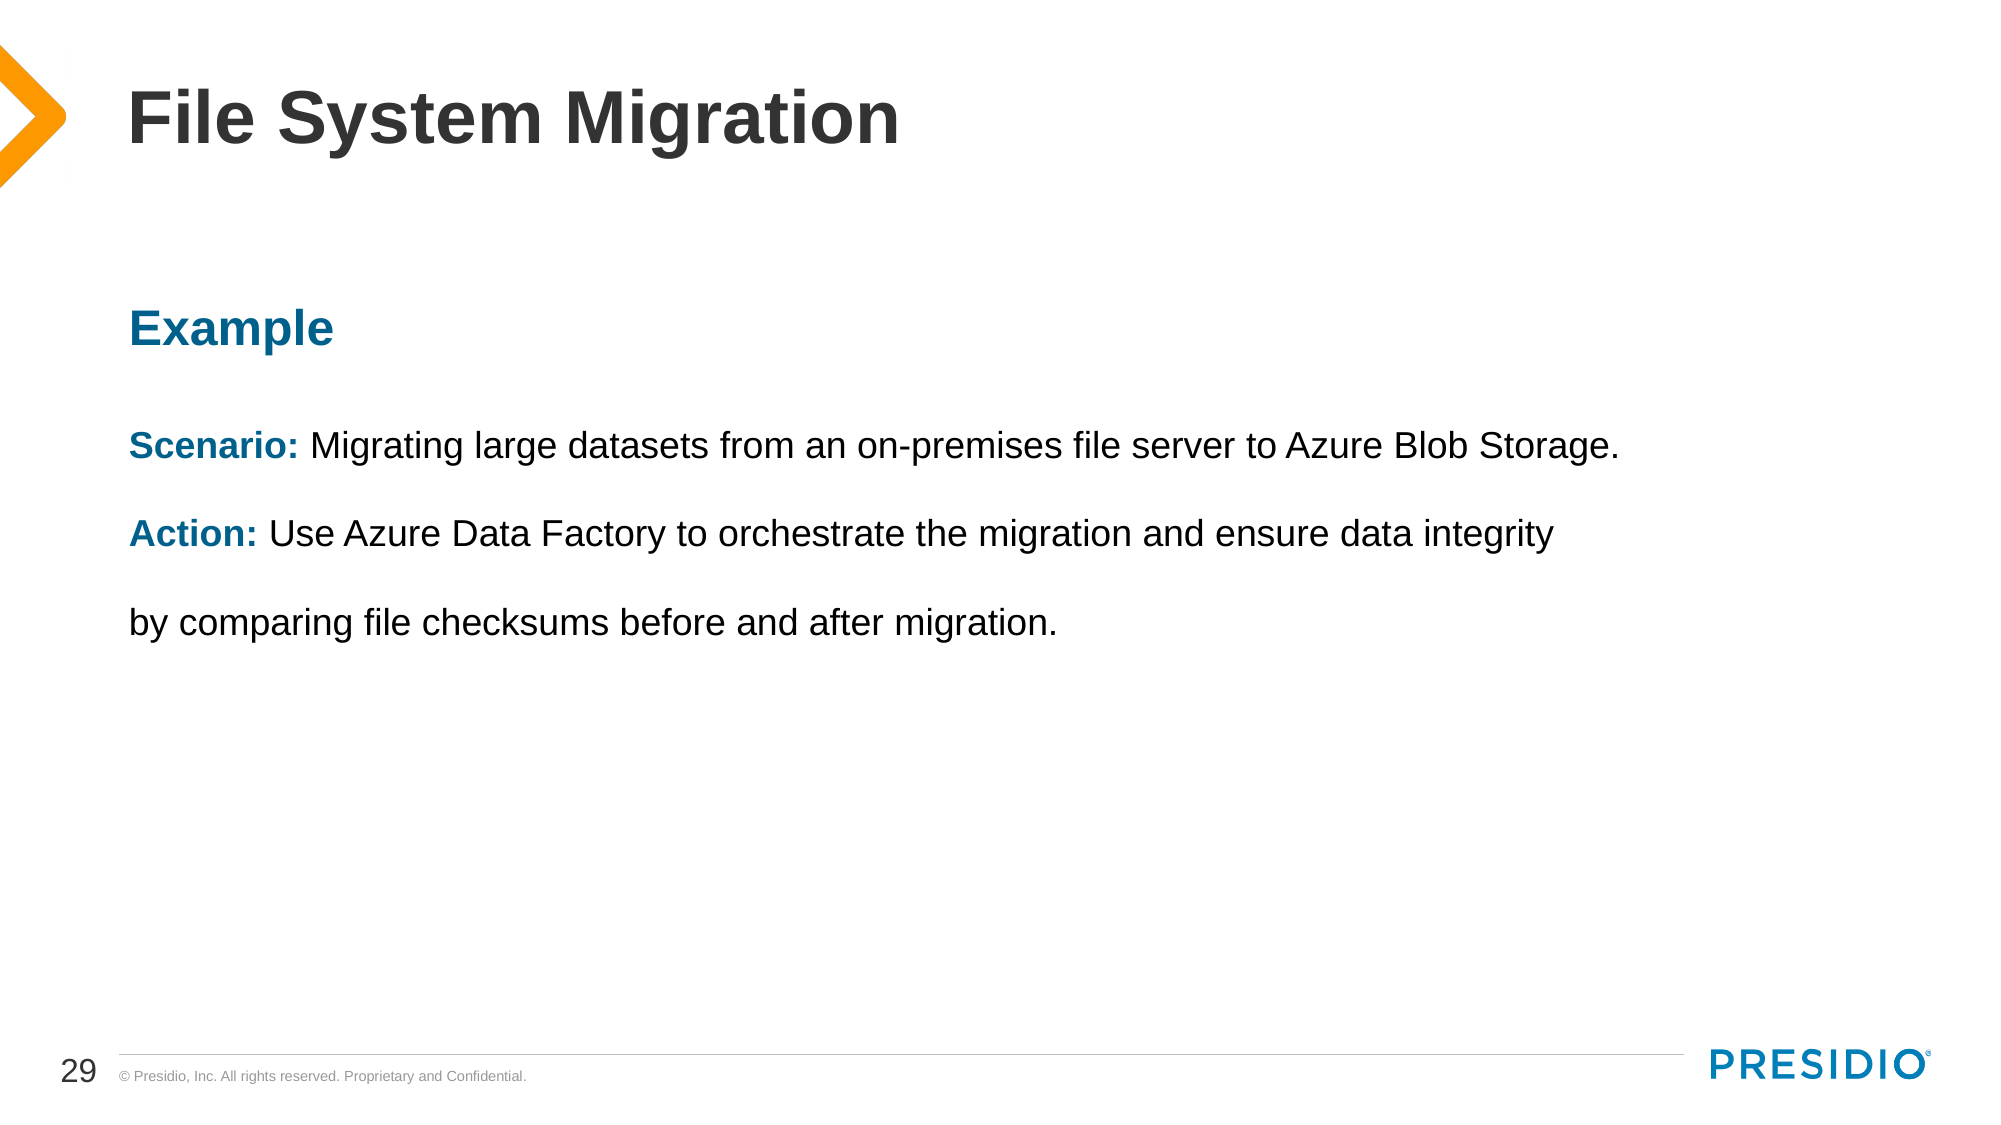

# File System Migration
Example
Scenario: Migrating large datasets from an on-premises file server to Azure Blob Storage.
Action: Use Azure Data Factory to orchestrate the migration and ensure data integrity
by comparing file checksums before and after migration.

29